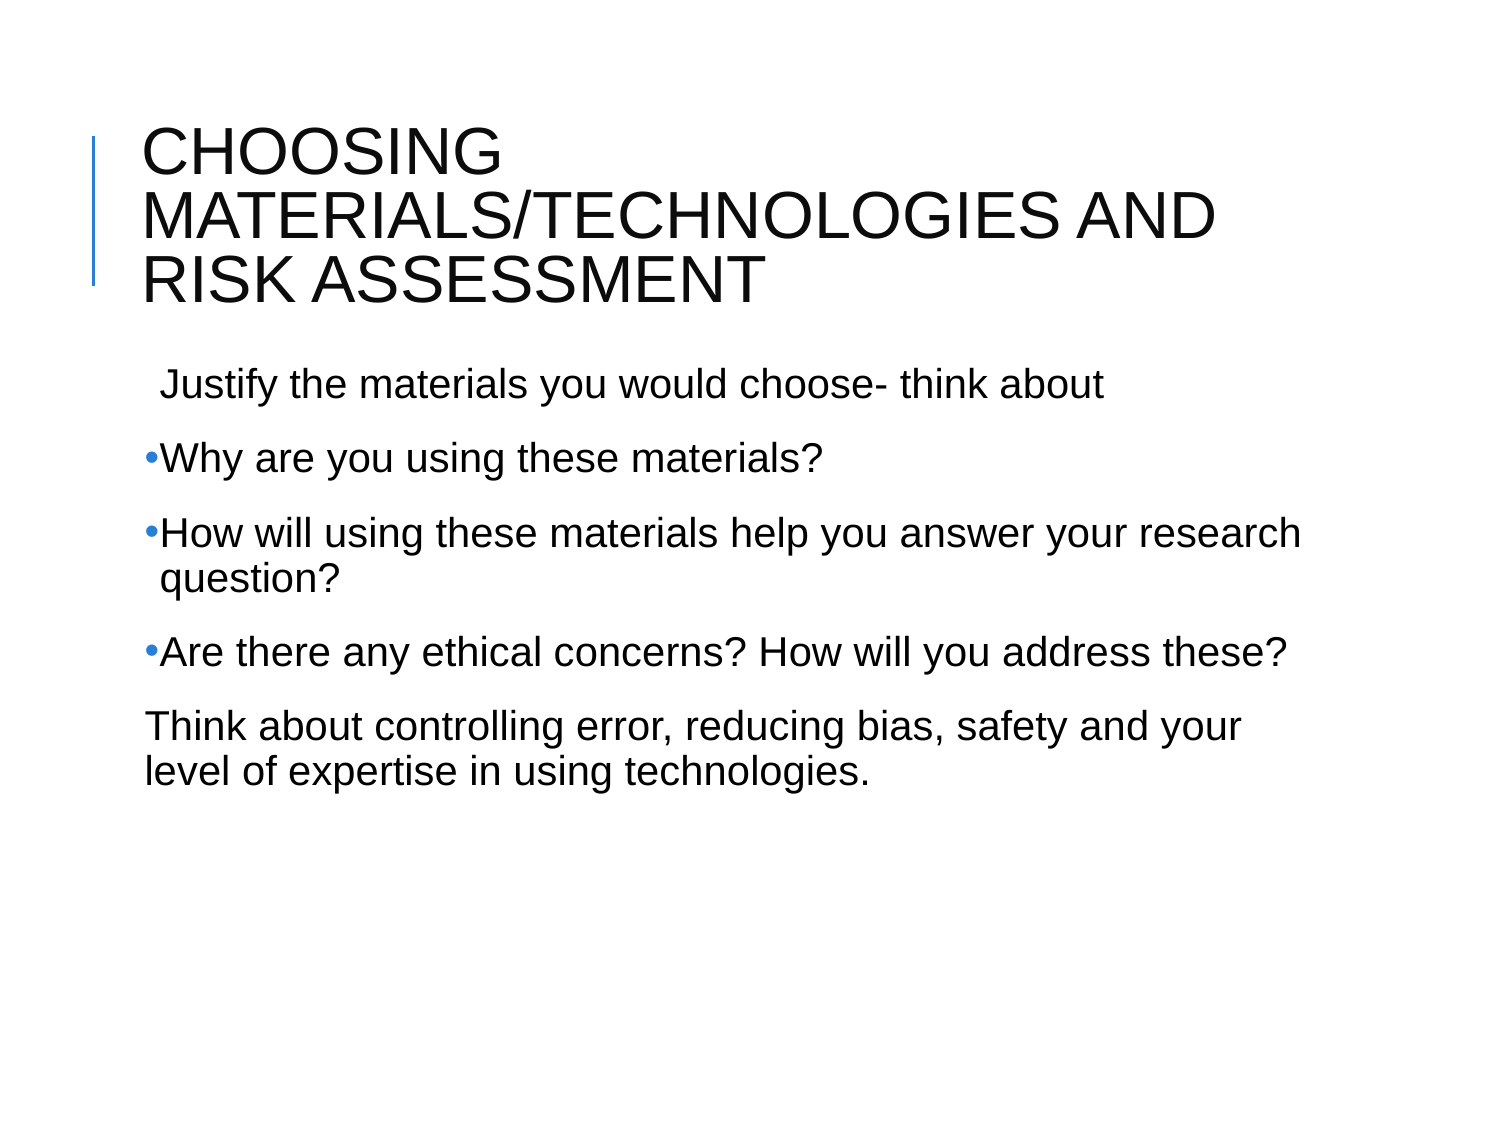

# CHOOSING MATERIALS/TECHNOLOGIES AND RISK ASSESSMENT
Justify the materials you would choose- think about
Why are you using these materials?
How will using these materials help you answer your research question?
Are there any ethical concerns? How will you address these?
Think about controlling error, reducing bias, safety and your level of expertise in using technologies.